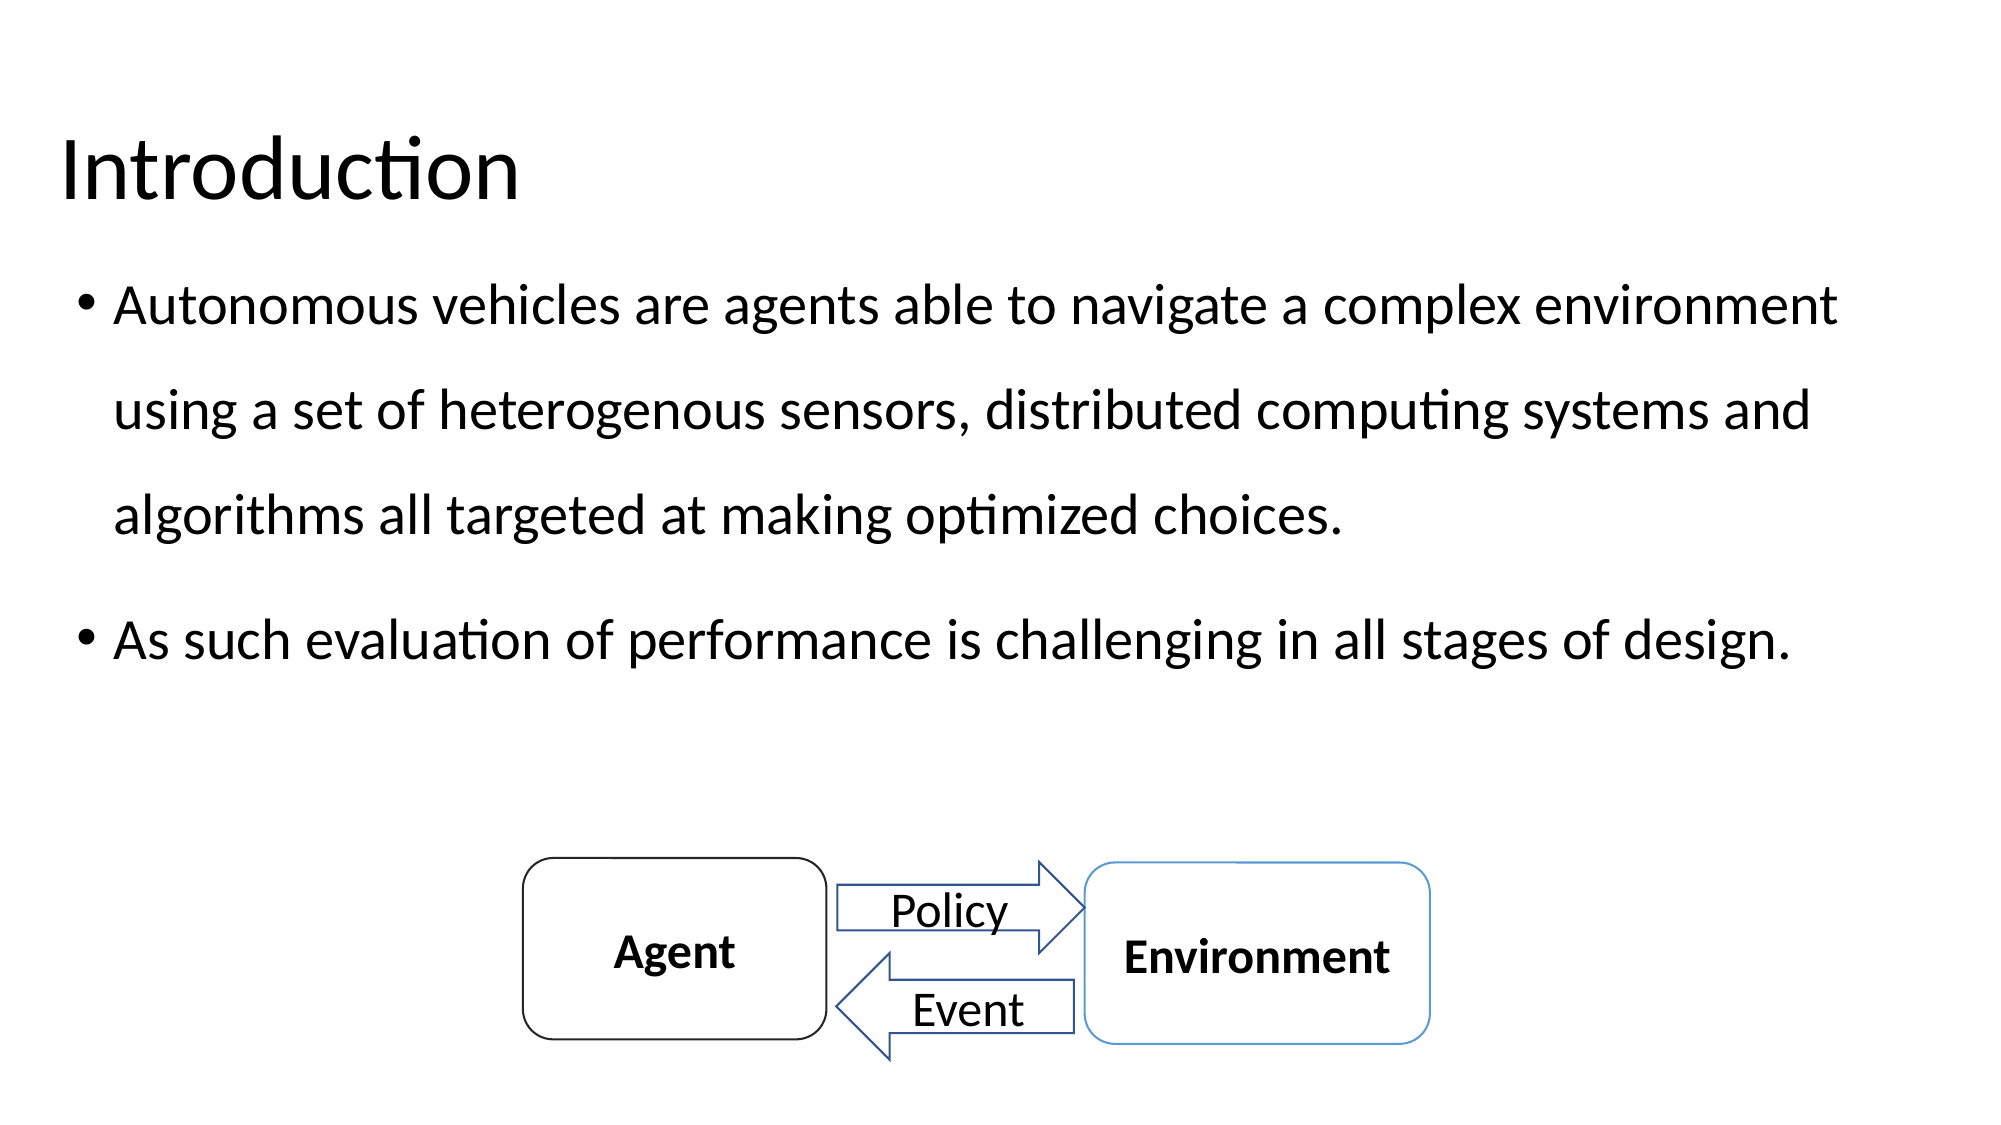

Introduction
Autonomous vehicles are agents able to navigate a complex environment using a set of heterogenous sensors, distributed computing systems and algorithms all targeted at making optimized choices.
As such evaluation of performance is challenging in all stages of design.

Agent
Policy
Environment
Event